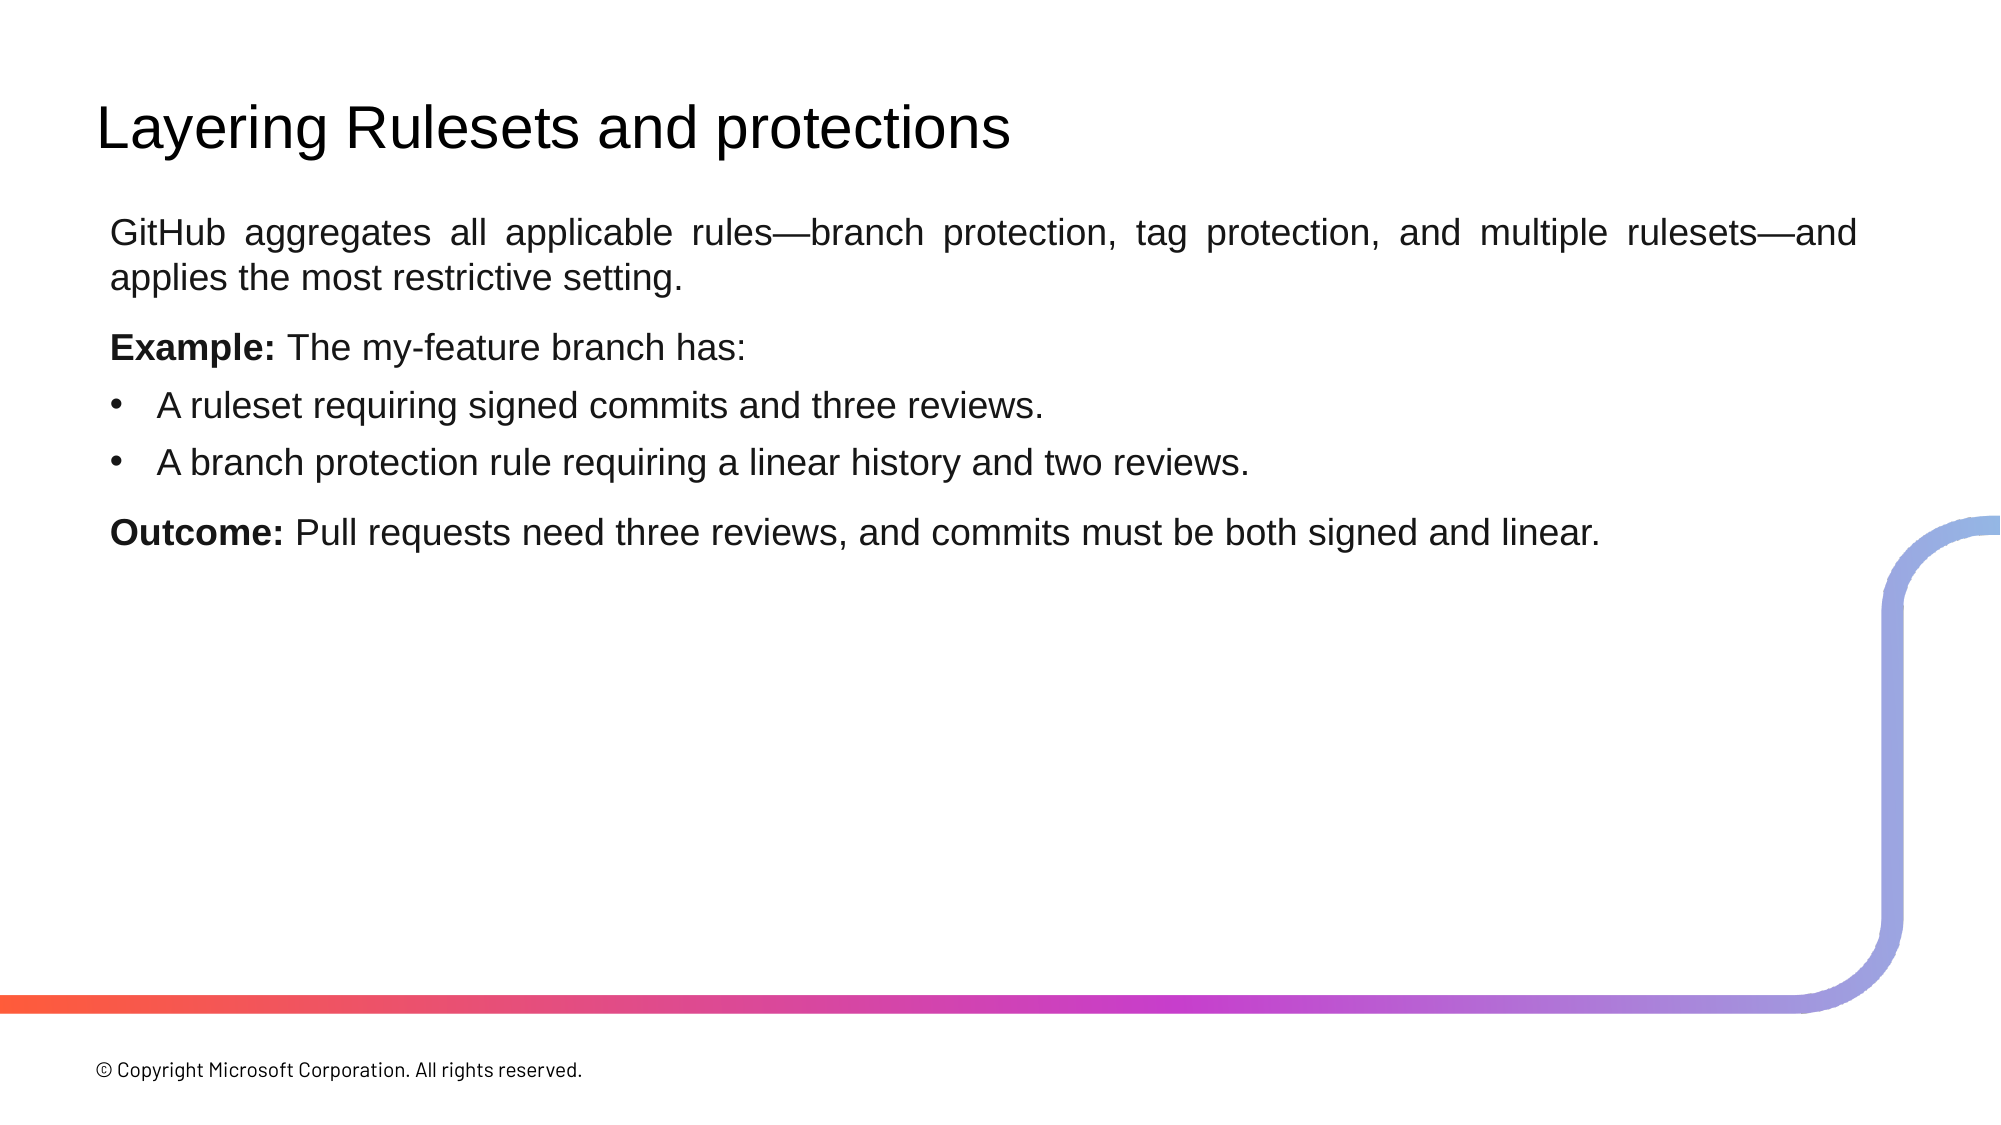

# Layering Rulesets and protections
GitHub aggregates all applicable rules—branch protection, tag protection, and multiple rulesets—and applies the most restrictive setting.
Example: The my-feature branch has:
A ruleset requiring signed commits and three reviews.
A branch protection rule requiring a linear history and two reviews.
Outcome: Pull requests need three reviews, and commits must be both signed and linear.
© Copyright Microsoft Corporation. All rights reserved.